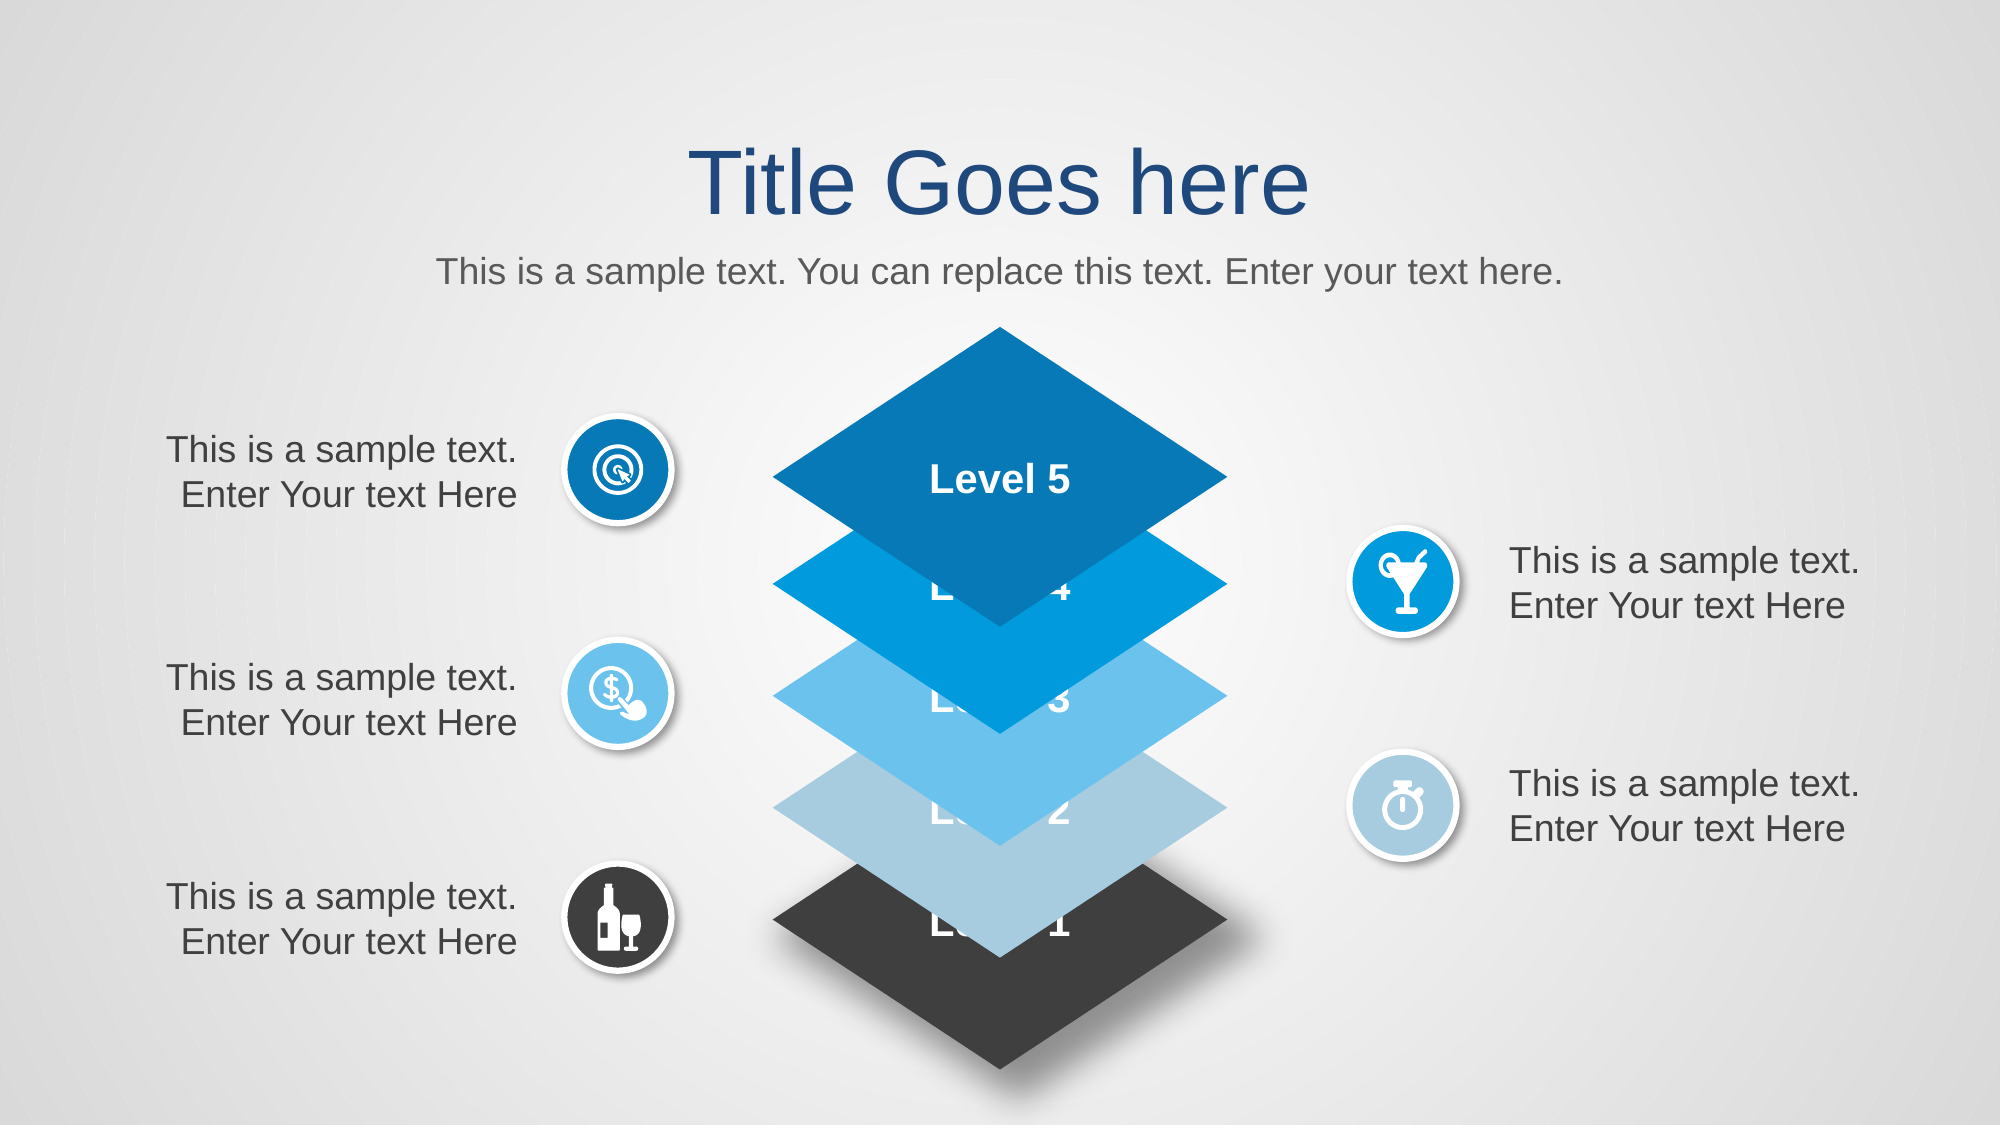

Title Goes here
This is a sample text. You can replace this text. Enter your text here.
Level 5

This is a sample text. Enter Your text Here
Level 4

This is a sample text. Enter Your text Here
Level 3

This is a sample text. Enter Your text Here
Level 2

This is a sample text. Enter Your text Here
Level 1

This is a sample text. Enter Your text Here